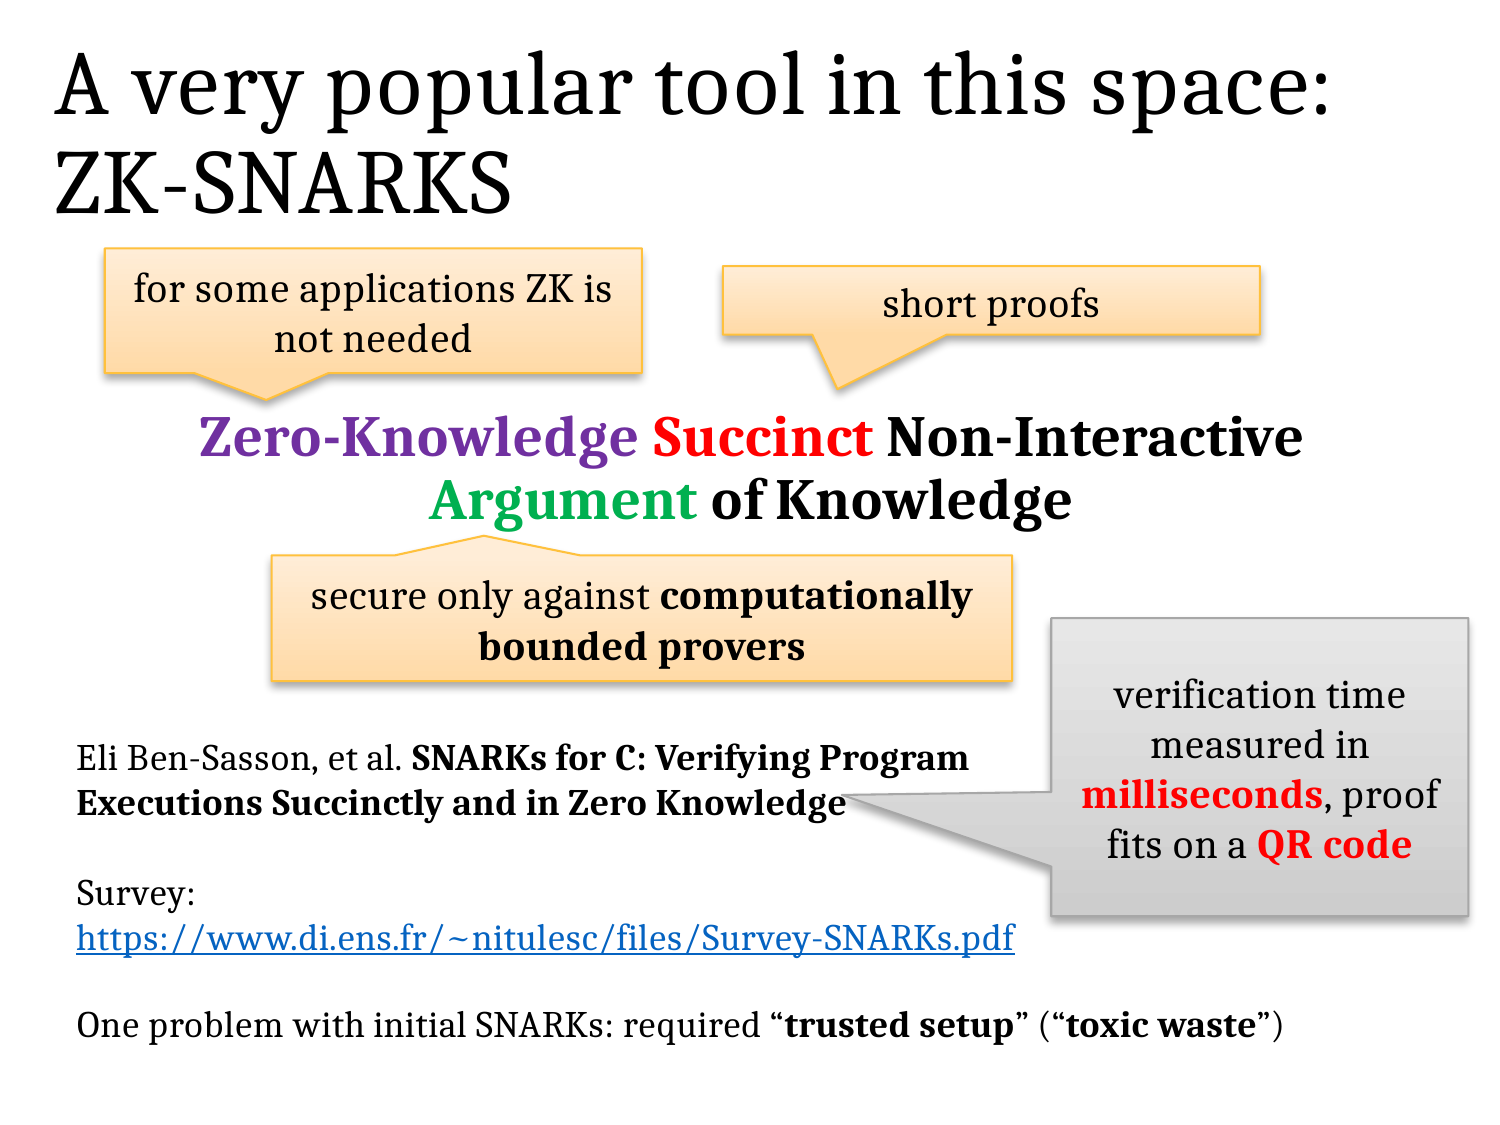

# A very popular tool in this space: ZK-SNARKS
for some applications ZK is not needed
short proofs
Zero-Knowledge Succinct Non-Interactive Argument of Knowledge
secure only against computationally bounded provers
verification time measured in milliseconds, proof fits on a QR code
Eli Ben-Sasson, et al. SNARKs for C: Verifying Program Executions Succinctly and in Zero Knowledge

Survey: https://www.di.ens.fr/~nitulesc/files/Survey-SNARKs.pdf
One problem with initial SNARKs: required “trusted setup” (“toxic waste”)